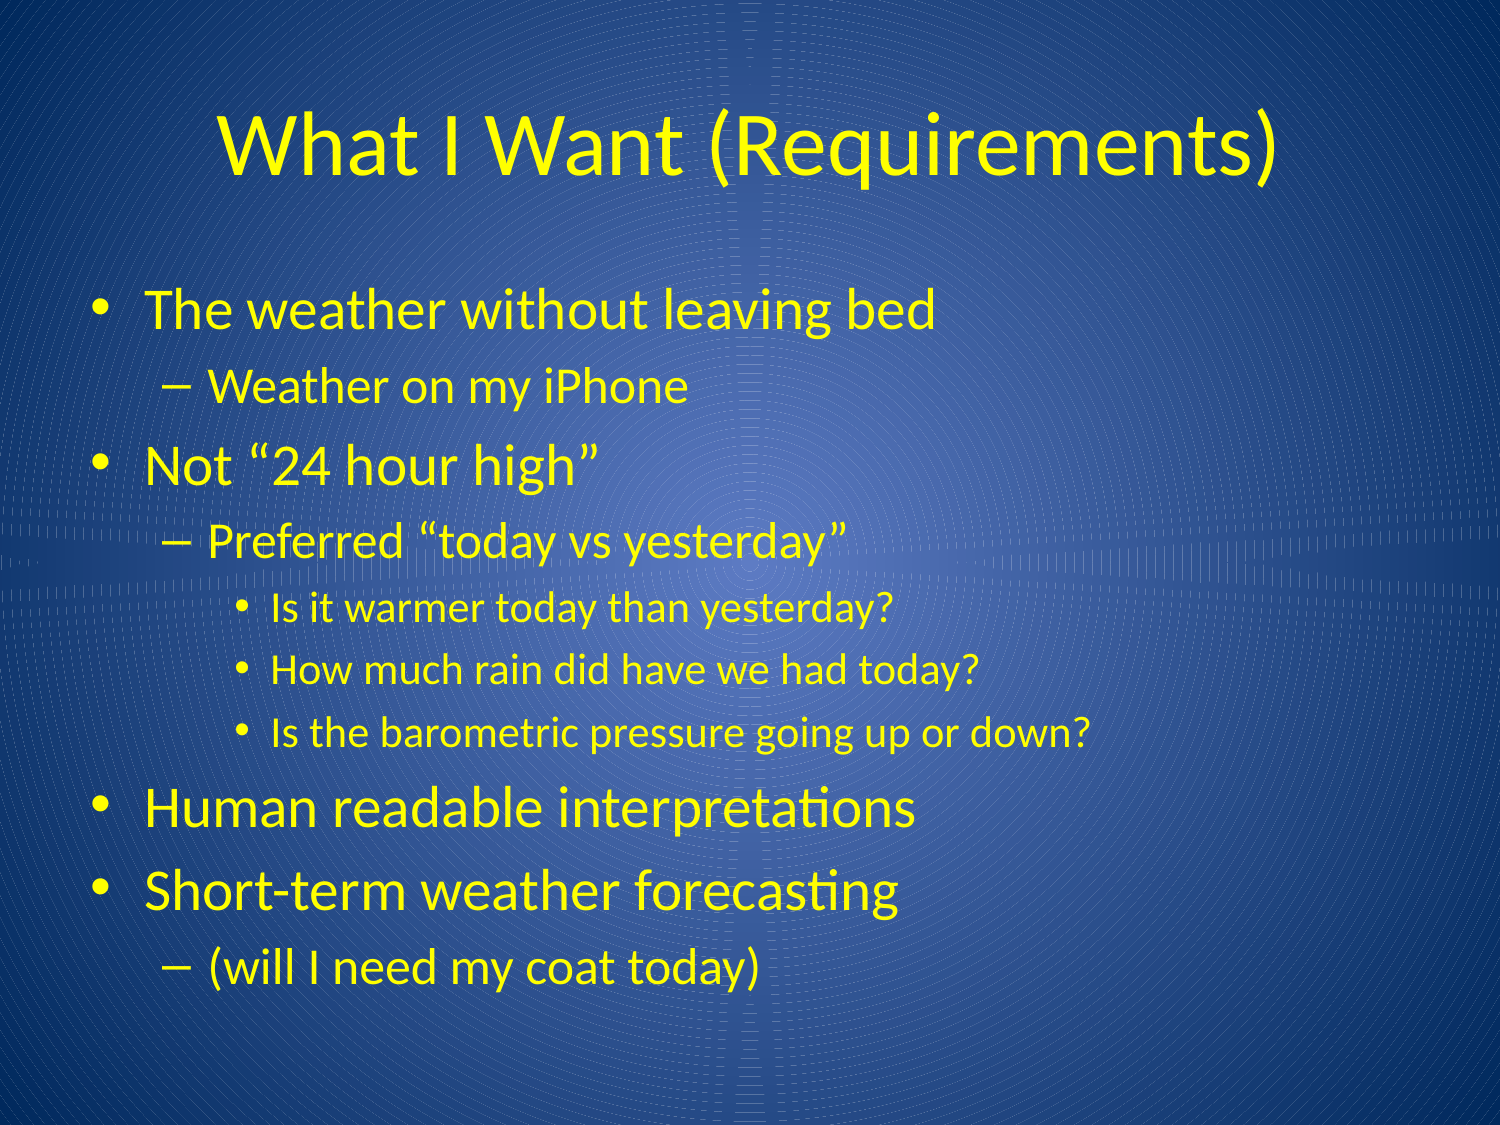

# What I Want (Requirements)
The weather without leaving bed
Weather on my iPhone
Not “24 hour high”
Preferred “today vs yesterday”
Is it warmer today than yesterday?
How much rain did have we had today?
Is the barometric pressure going up or down?
Human readable interpretations
Short-term weather forecasting
(will I need my coat today)